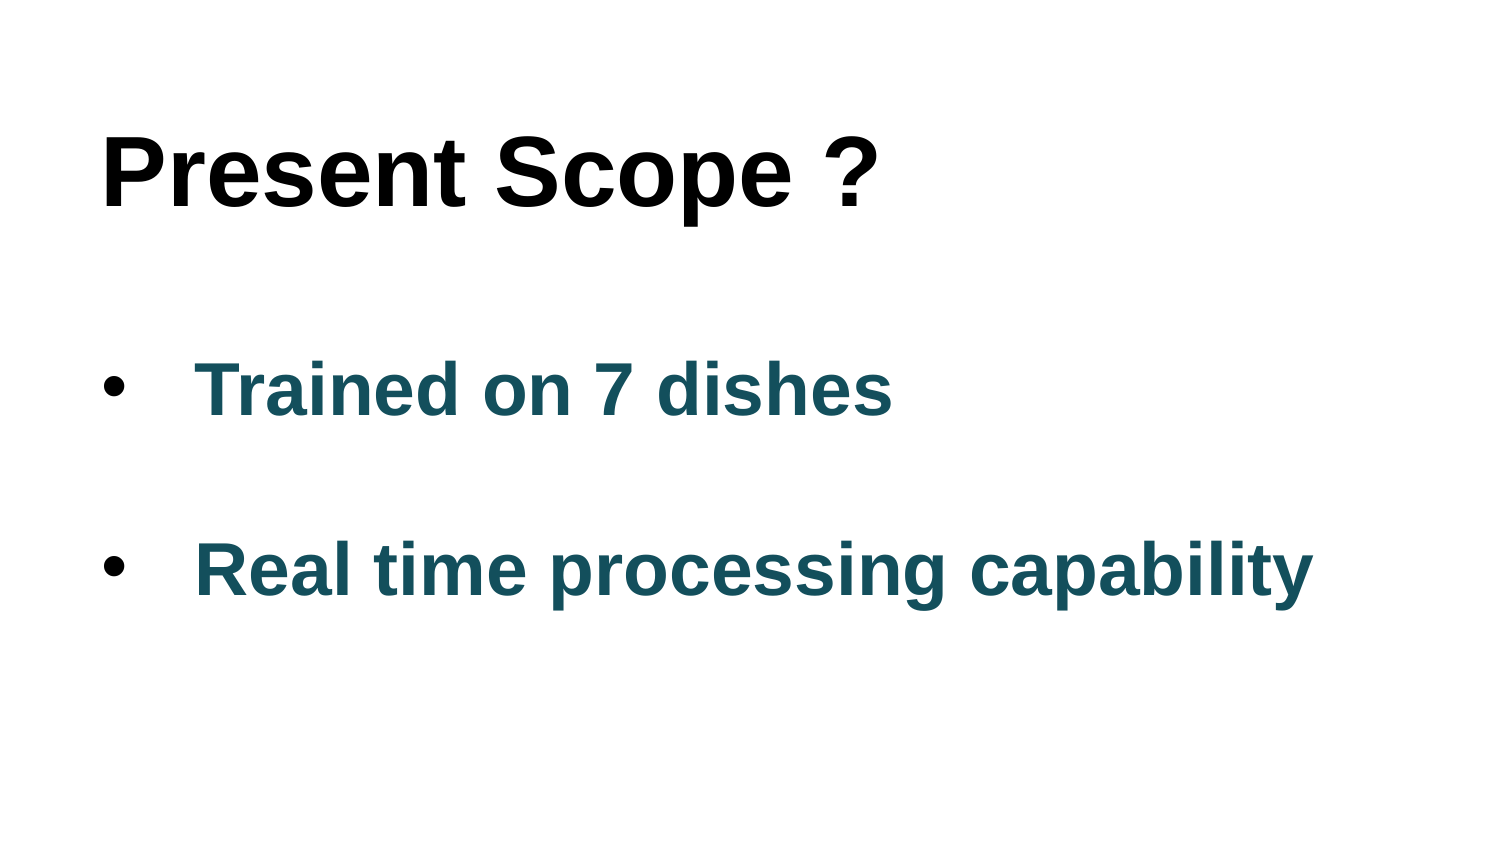

Present Scope ?

Trained on 7 dishes

Real time processing capability